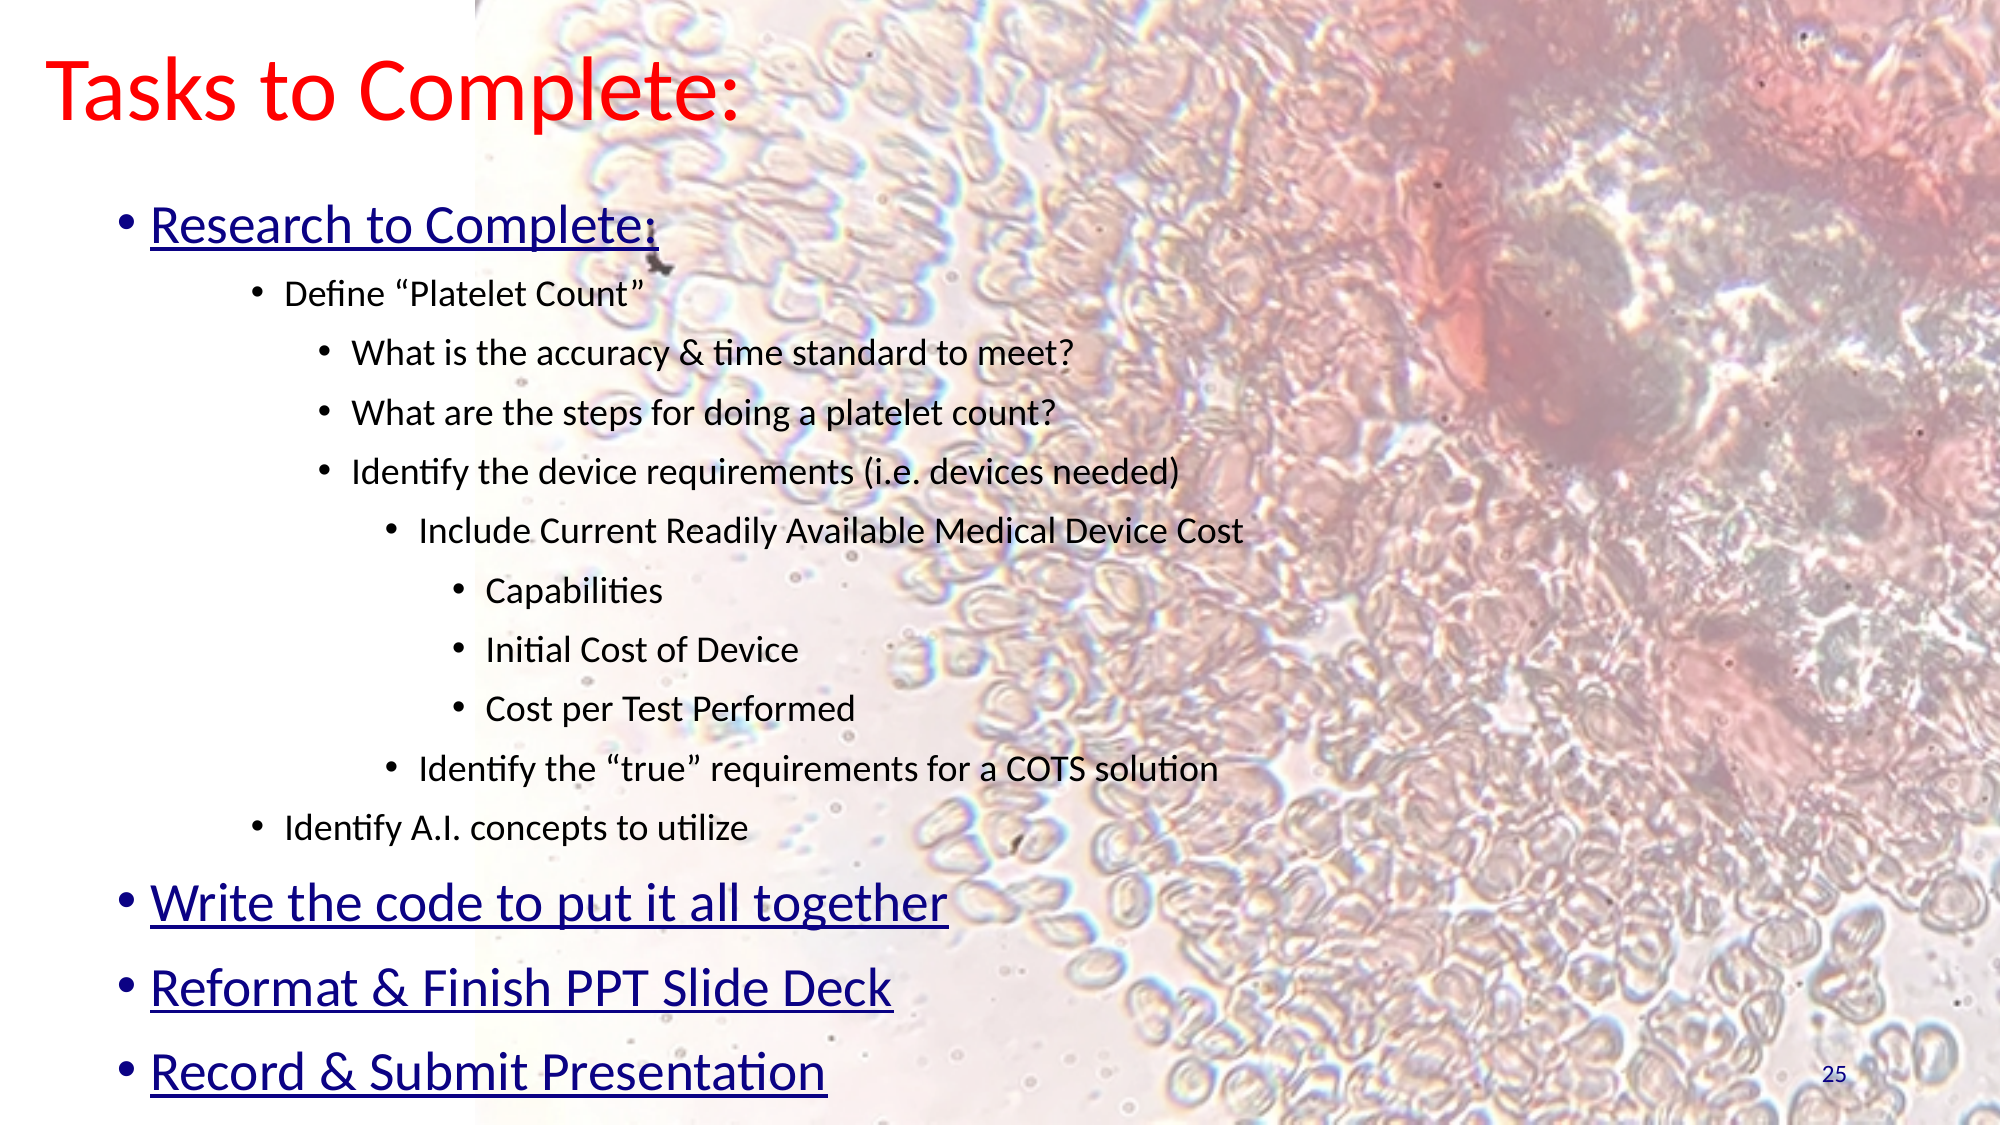

# Tasks to Complete:
Research to Complete:
Define “Platelet Count”
What is the accuracy & time standard to meet?
What are the steps for doing a platelet count?
Identify the device requirements (i.e. devices needed)
Include Current Readily Available Medical Device Cost
Capabilities
Initial Cost of Device
Cost per Test Performed
Identify the “true” requirements for a COTS solution
Identify A.I. concepts to utilize
Write the code to put it all together
Reformat & Finish PPT Slide Deck
Record & Submit Presentation
25